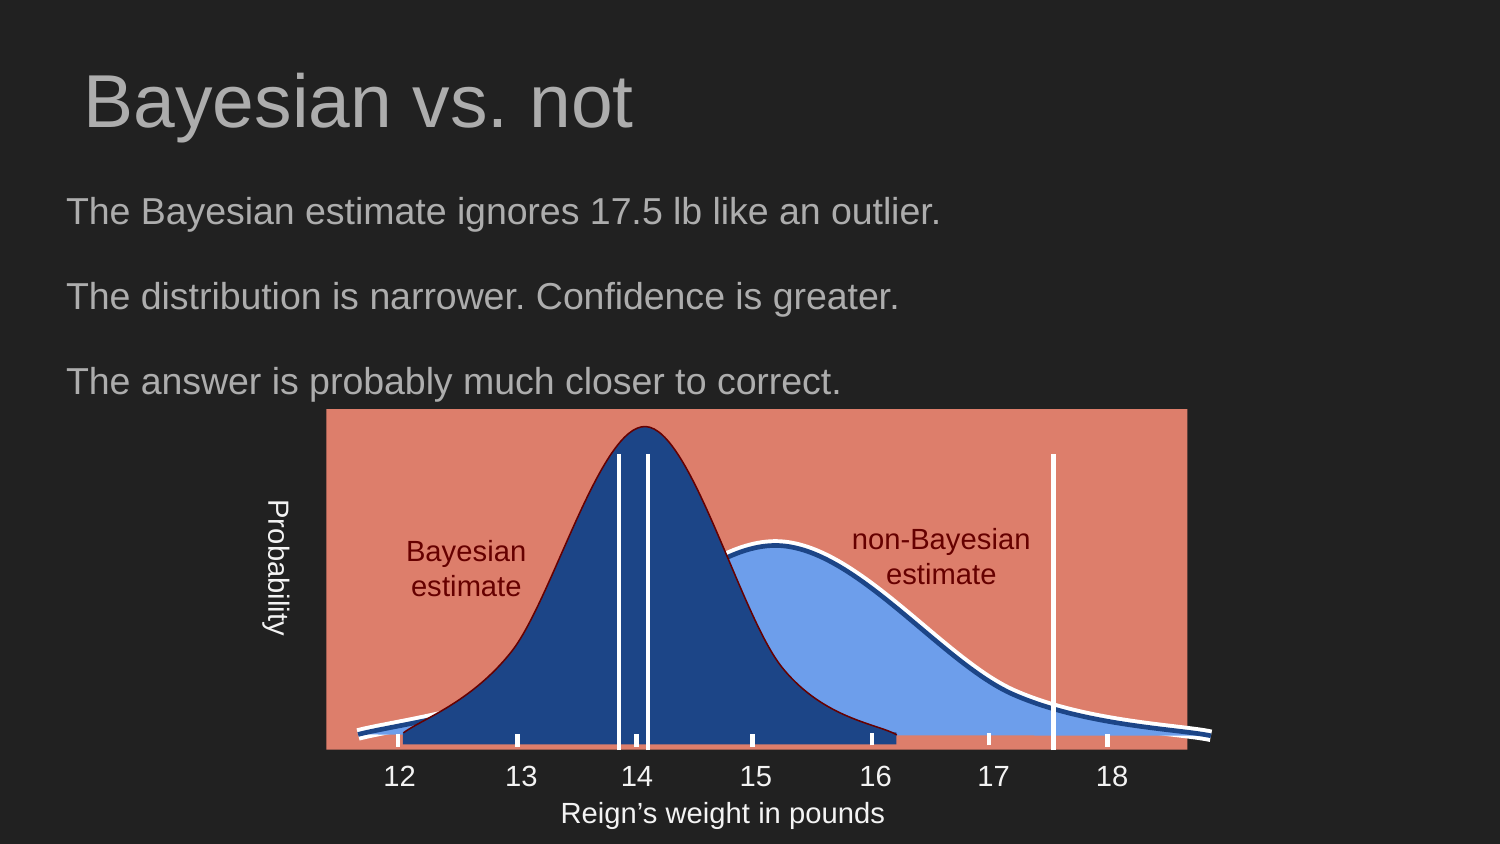

Bayesian vs. not
The Bayesian estimate ignores 17.5 lb like an outlier.
The distribution is narrower. Confidence is greater.
The answer is probably much closer to correct.

non-Bayesian
estimate
Bayesian
estimate
Probability

12
13
14
16
18
15
17
Reign’s weight in pounds